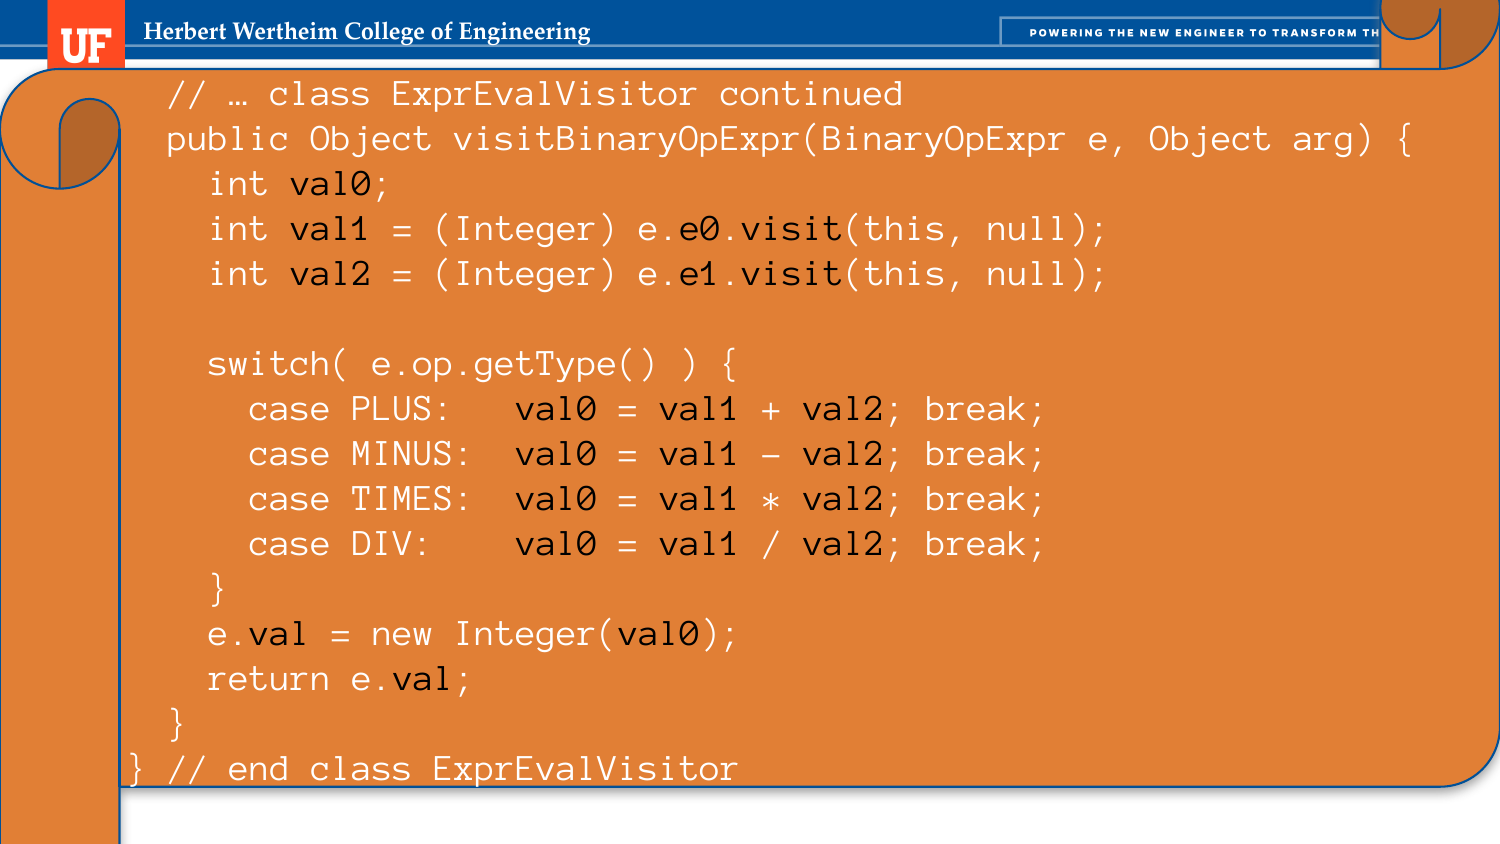

// … class ExprEvalVisitor continued
  public Object visitBinaryOpExpr(BinaryOpExpr e, Object arg) {
    int val0;
    int val1 = (Integer) e.e0.visit(this, null);
    int val2 = (Integer) e.e1.visit(this, null);

    switch( e.op.getType() ) {
      case PLUS:   val0 = val1 + val2; break;
      case MINUS:  val0 = val1 - val2; break;
      case TIMES:  val0 = val1 * val2; break;
      case DIV:    val0 = val1 / val2; break;
    }
    e.val = new Integer(val0);
    return e.val;
  }
} // end class ExprEvalVisitor